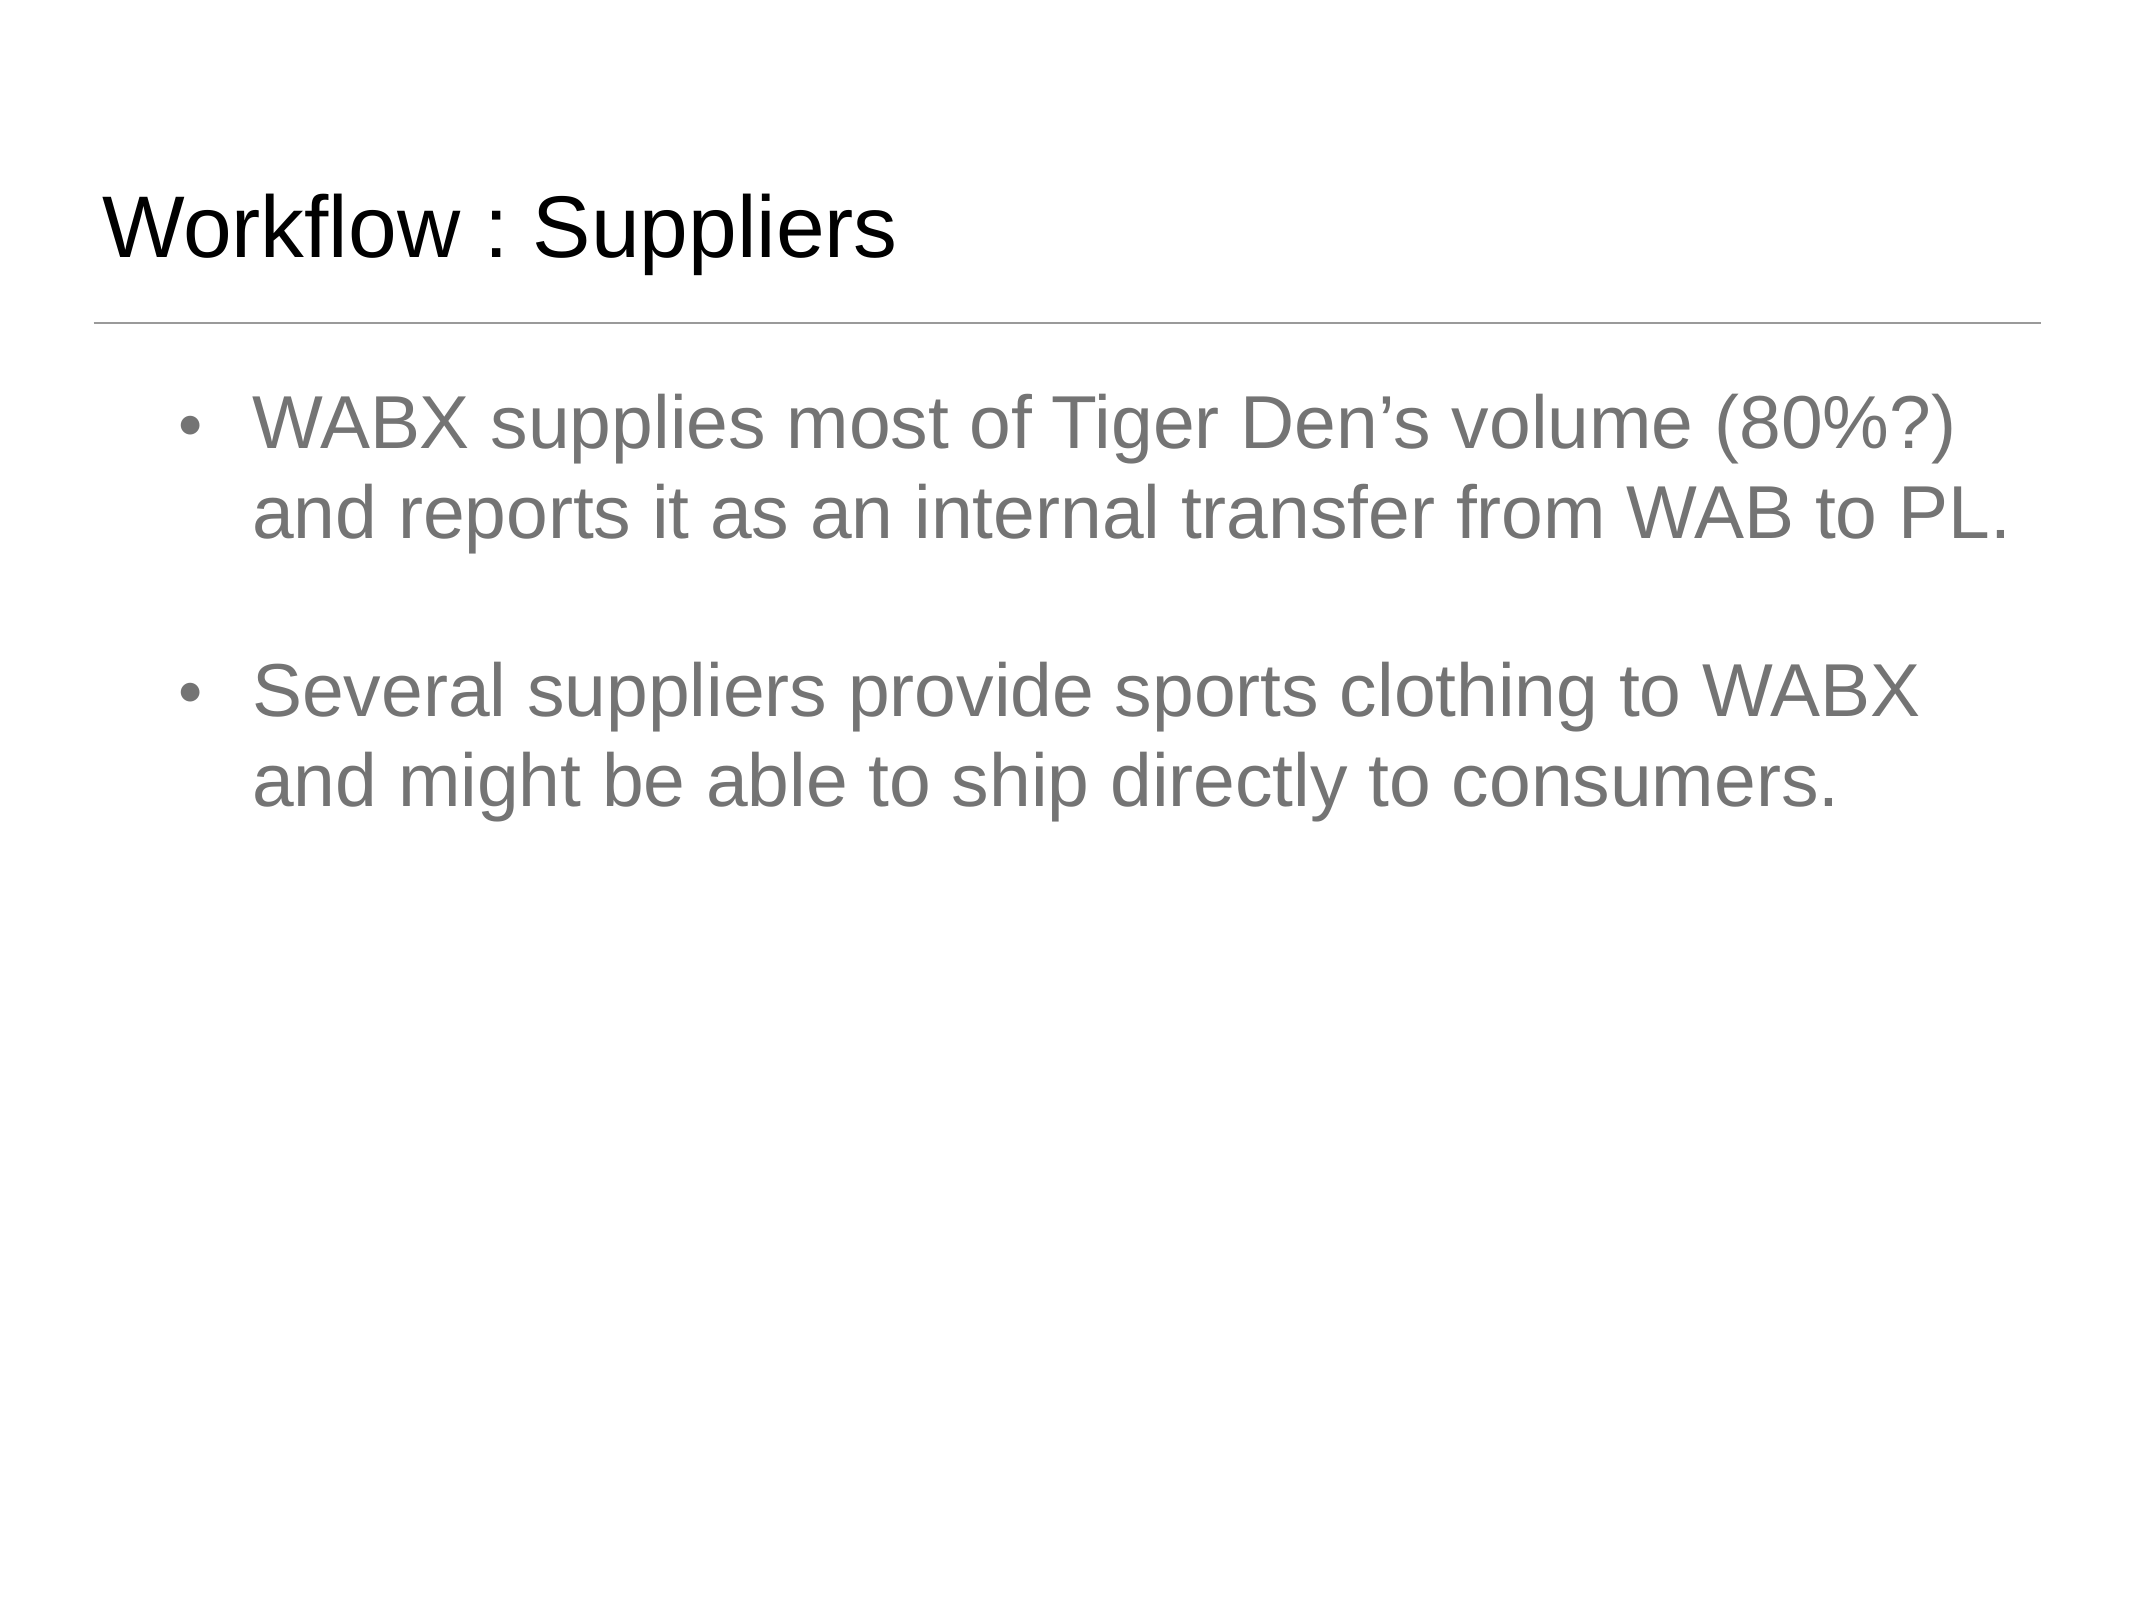

# Workflow : Suppliers
WABX supplies most of Tiger Den’s volume (80%?) and reports it as an internal transfer from WAB to PL.
Several suppliers provide sports clothing to WABX and might be able to ship directly to consumers.